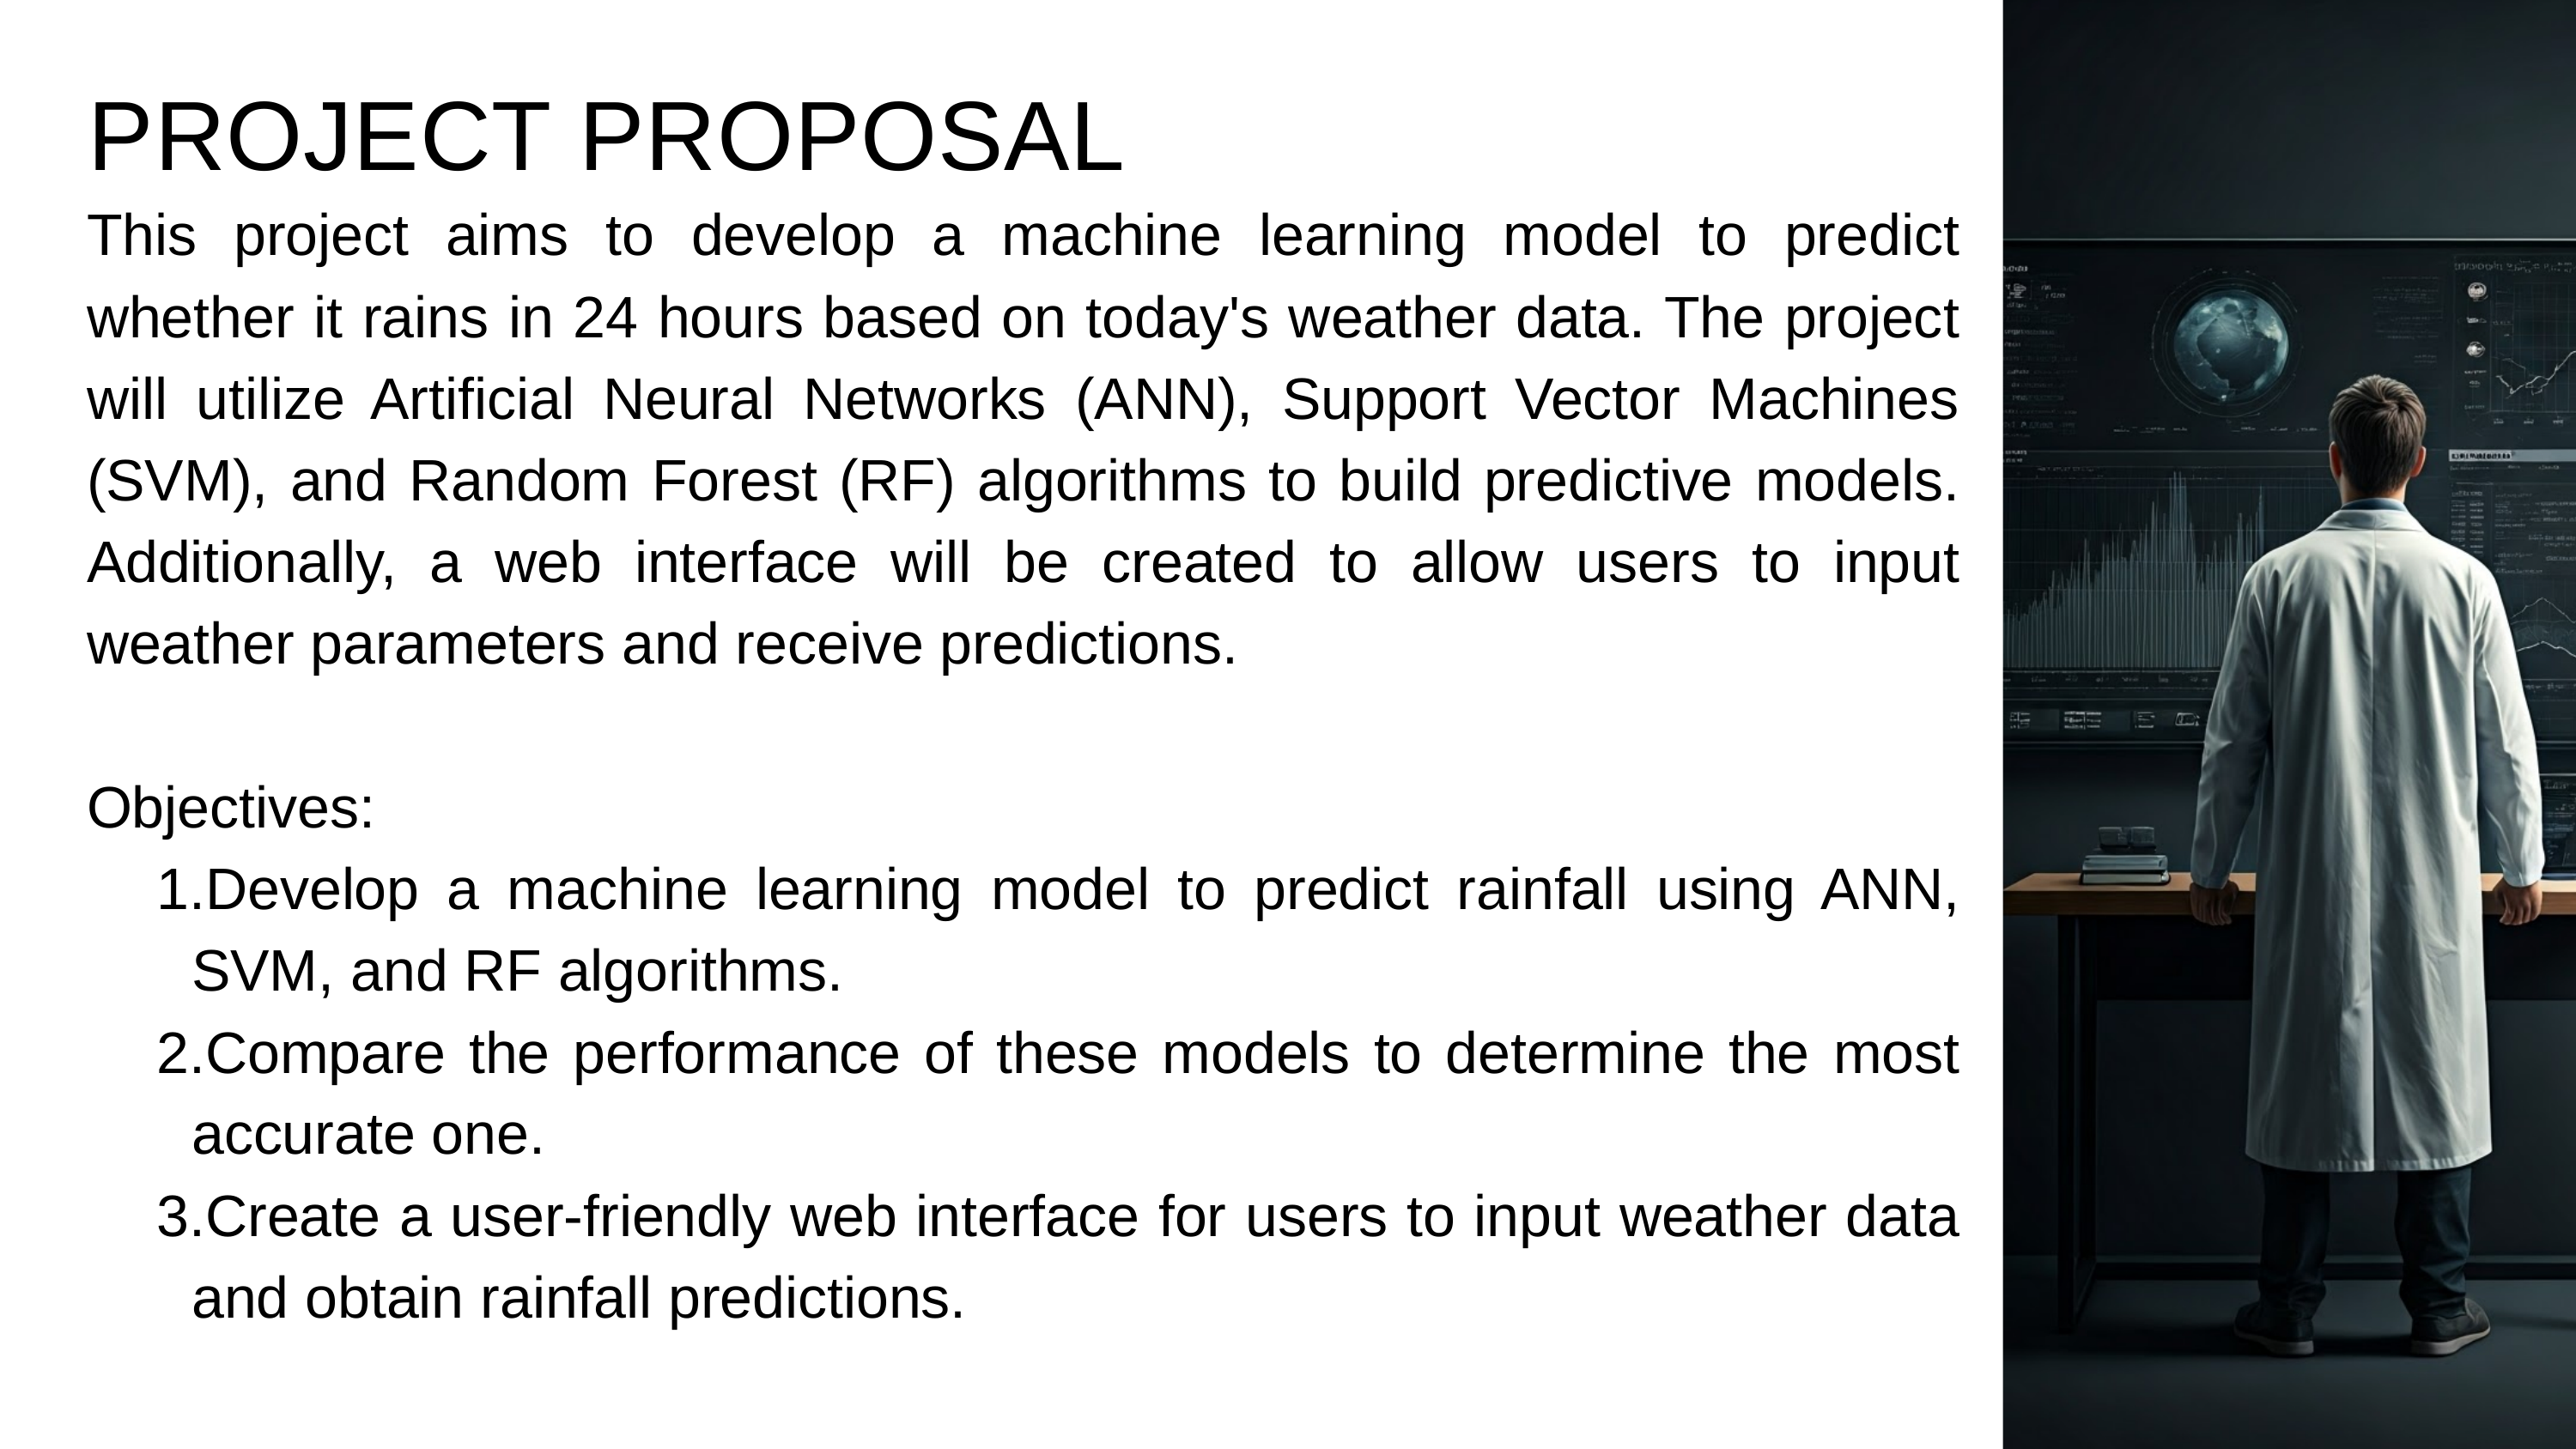

PROJECT PROPOSAL
This project aims to develop a machine learning model to predict whether it rains in 24 hours based on today's weather data. The project will utilize Artificial Neural Networks (ANN), Support Vector Machines (SVM), and Random Forest (RF) algorithms to build predictive models. Additionally, a web interface will be created to allow users to input weather parameters and receive predictions.

Objectives:
Develop a machine learning model to predict rainfall using ANN, SVM, and RF algorithms.
Compare the performance of these models to determine the most accurate one.
Create a user-friendly web interface for users to input weather data and obtain rainfall predictions.